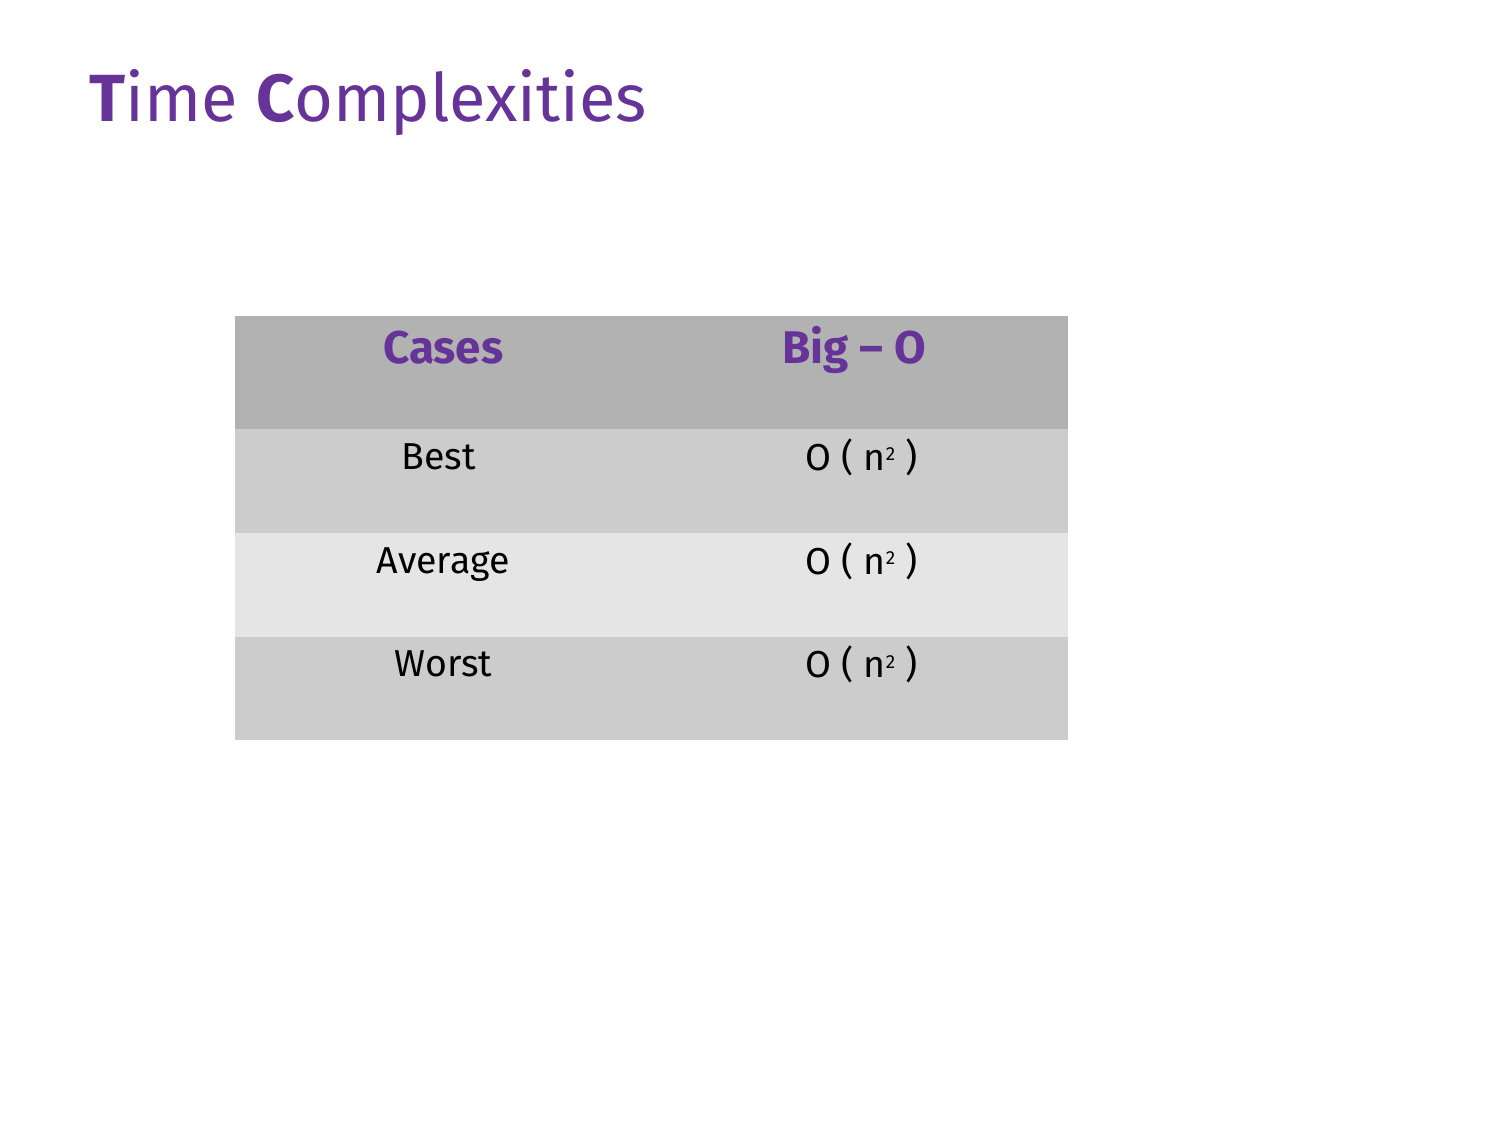

# Time Complexities
| Cases | Big – O |  |
| --- | --- | --- |
| Best | O ( n2 | ) |
| Average | O ( n2 | ) |
| Worst | O ( n2 | ) |